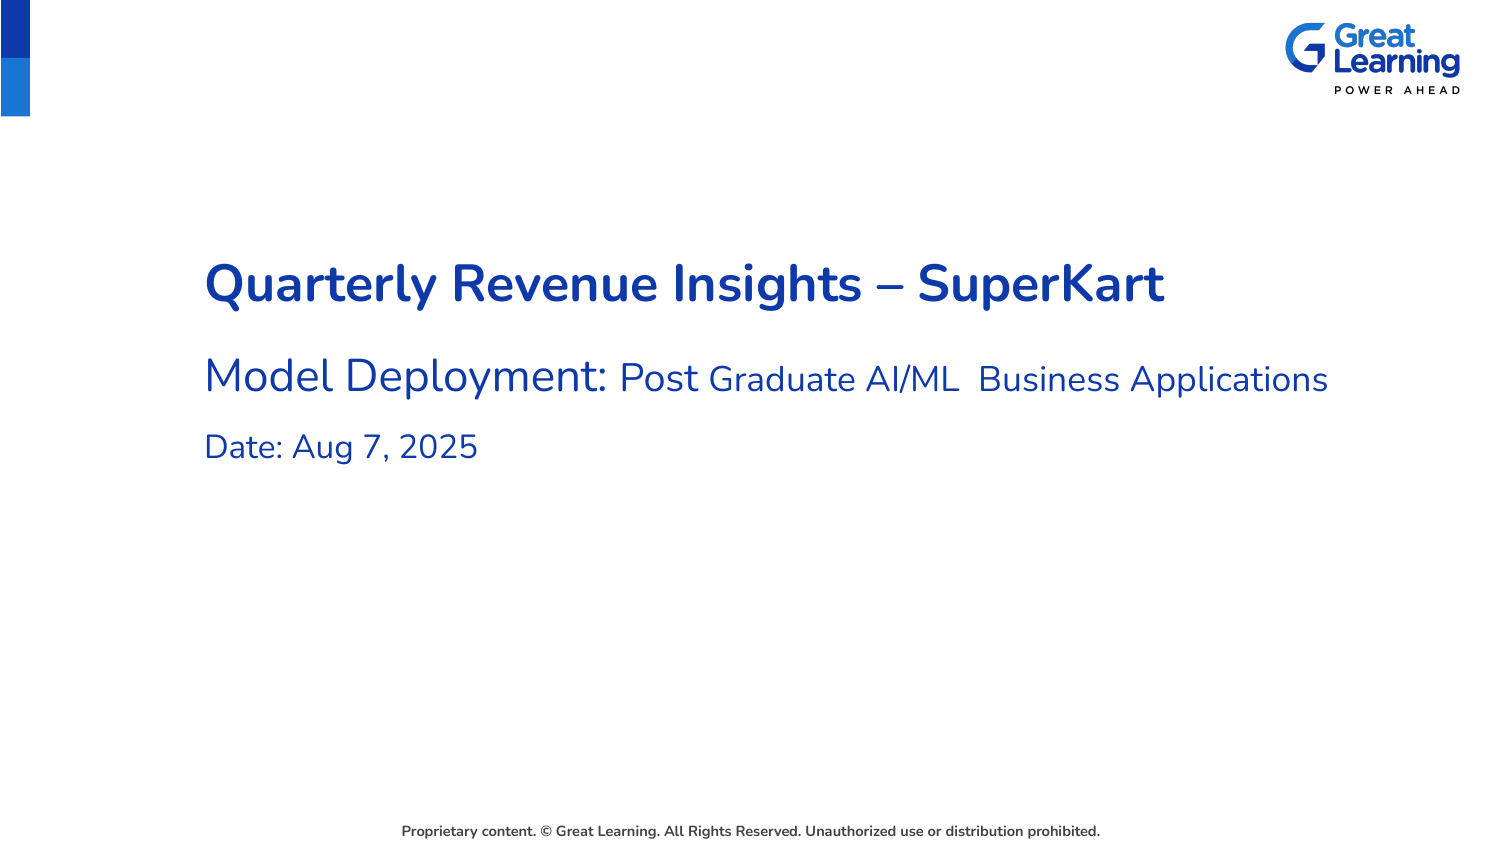

# Quarterly Revenue Insights – SuperKart
Model Deployment: Post Graduate AI/ML  Business Applications
Date: Aug 7, 2025